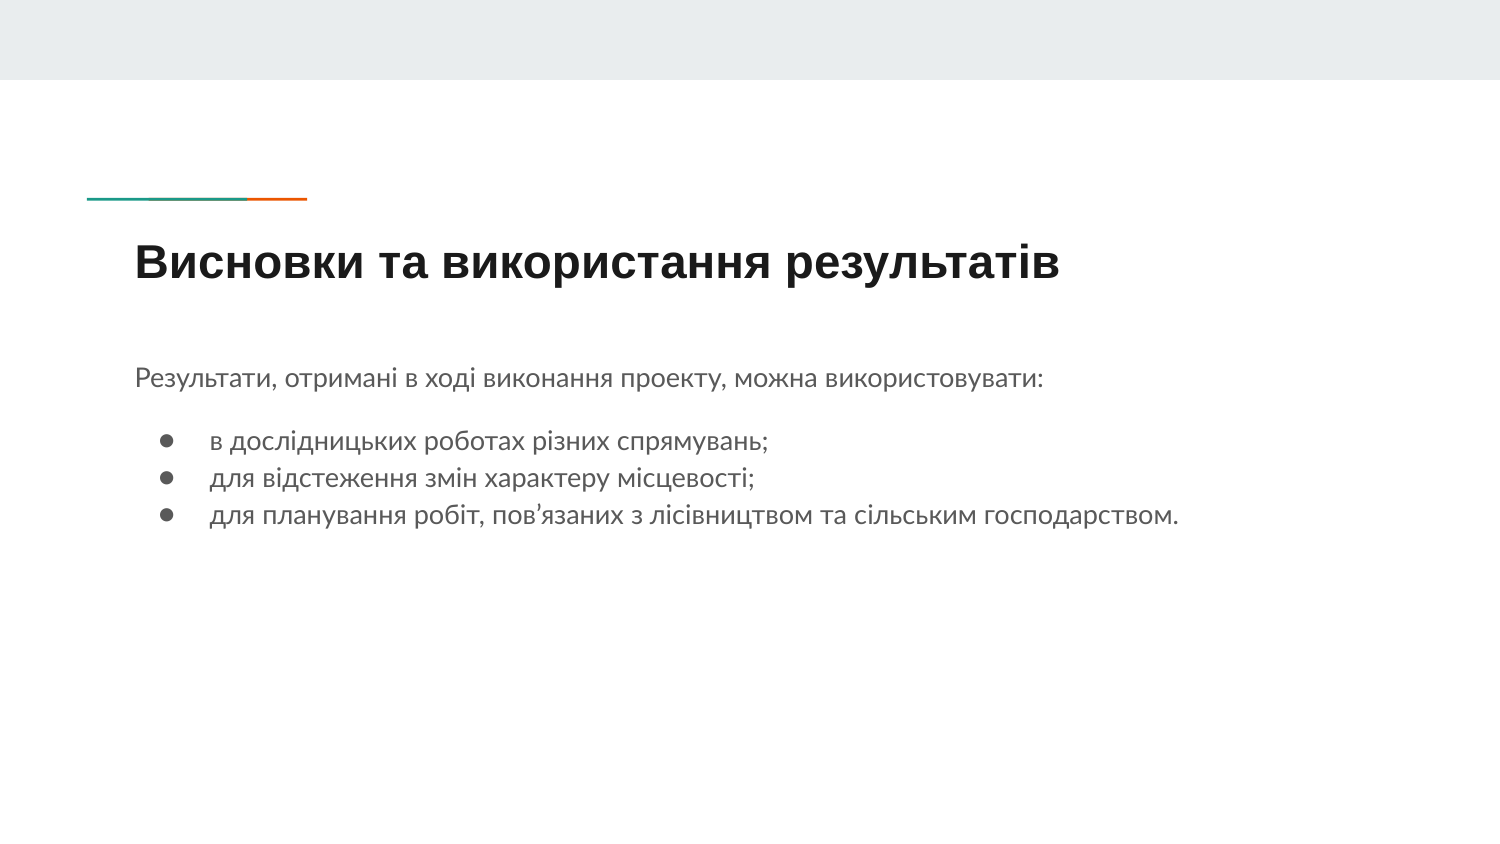

# Висновки та використання результатів
Результати, отримані в ході виконання проекту, можна використовувати:
в дослідницьких роботах різних спрямувань;
для відстеження змін характеру місцевості;
для планування робіт, пов’язаних з лісівництвом та сільським господарством.